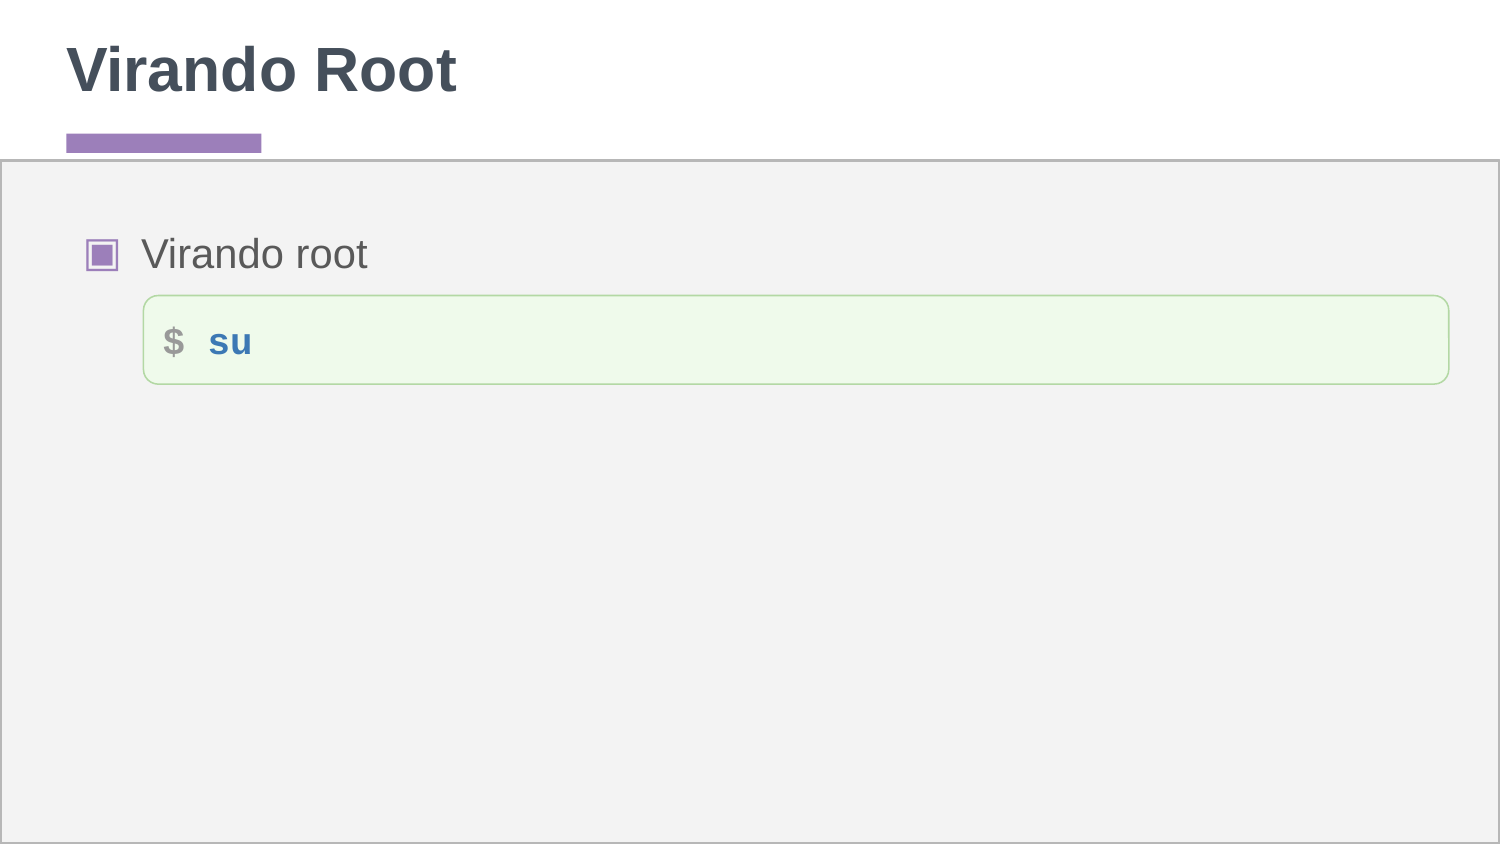

# Virando Root

Virando root
$ su
50